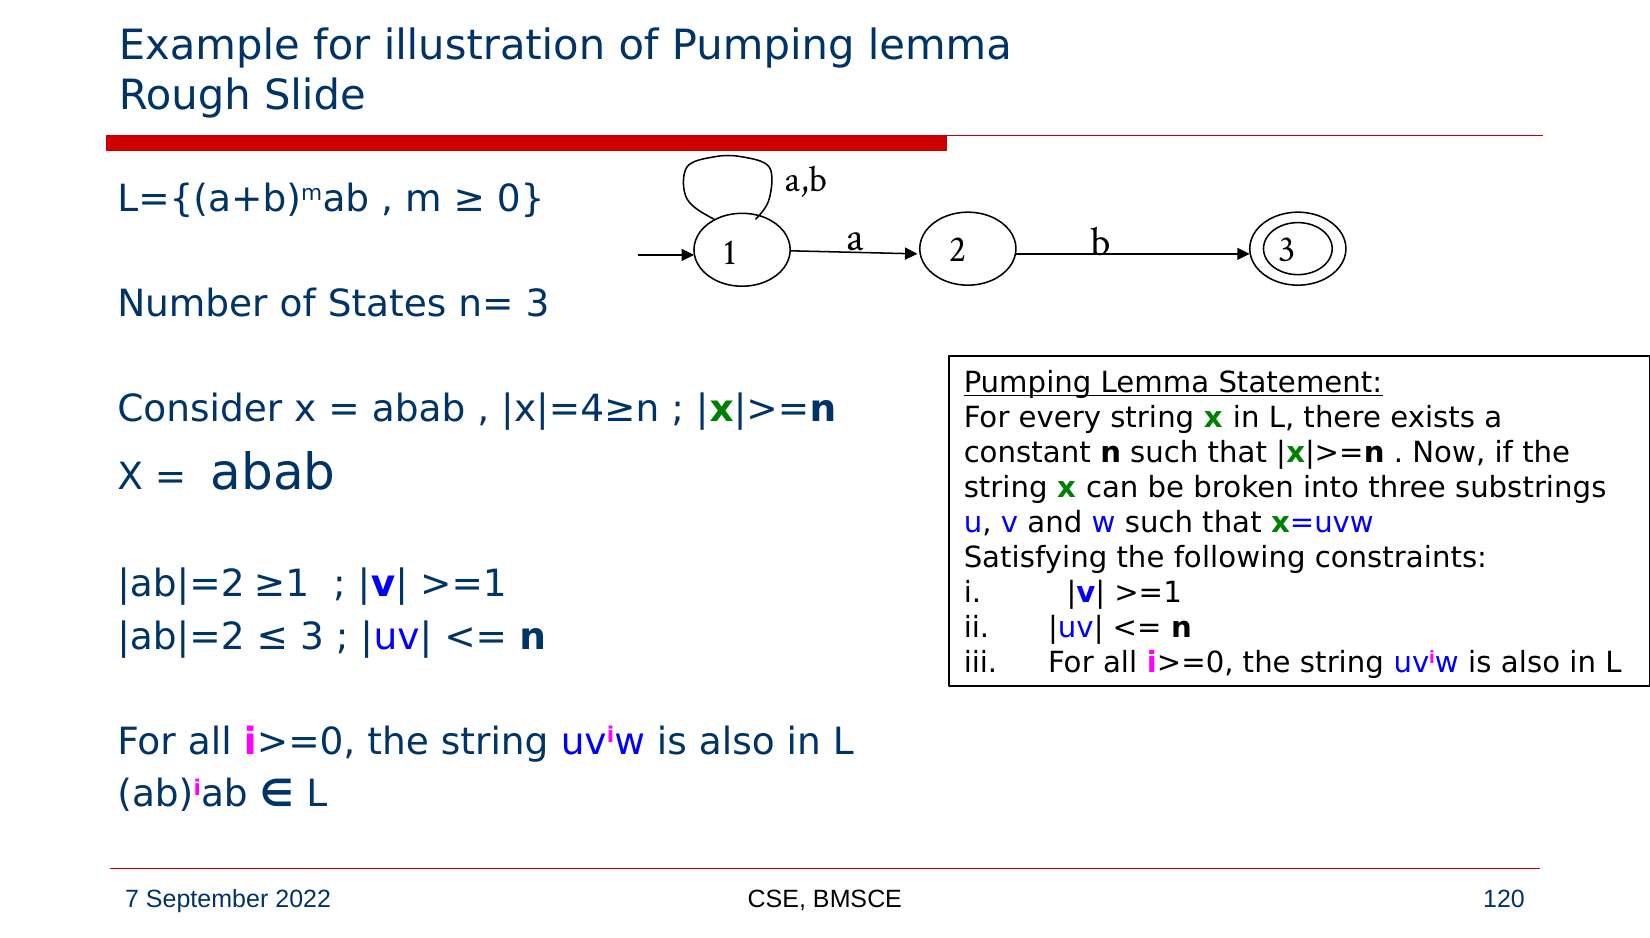

# Example for illustration of Pumping lemma Rough Slide
a,b

a
b

2
3
1

L={(a+b)mab , m ≥ 0}

Number of States n= 3

Consider x = abab , |x|=4≥n ; |x|>=n
X =  abab

|ab|=2 ≥1  ; |v| >=1
|ab|=2 ≤ 3 ; |uv| <= n

For all i>=0, the string uviw is also in L
(ab)iab ∈ L

Pumping Lemma Statement:
For every string x in L, there exists a
constant n such that |x|>=n . Now, if the
string x can be broken into three substrings
u, v and w such that x=uvw
Satisfying the following constraints:
  |v| >=1
|uv| <= n
For all i>=0, the string uviw is also in L
CSE, BMSCE
120
7 September 2022